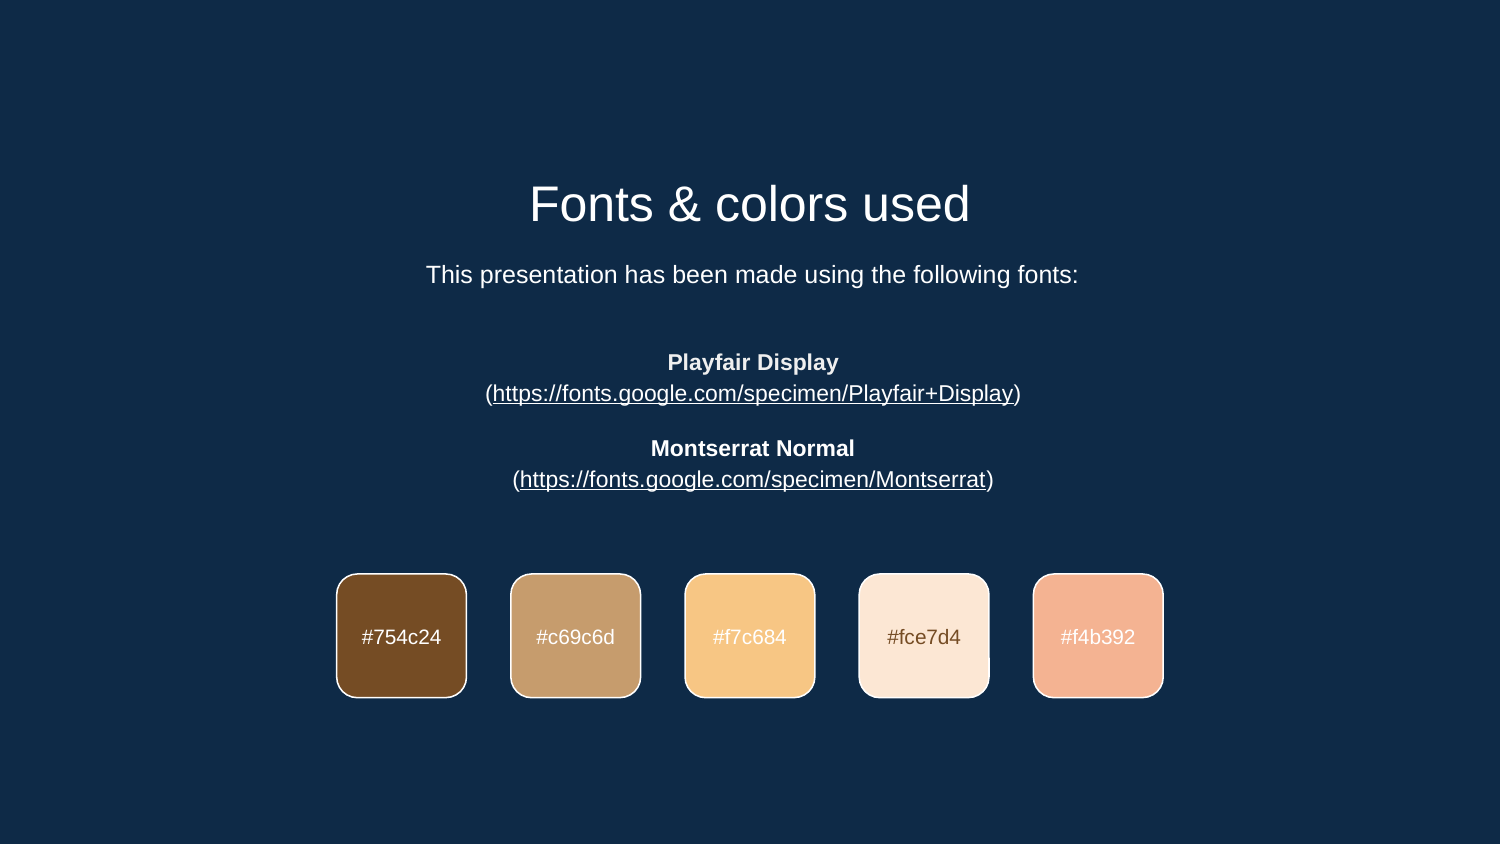

Fonts & colors used
This presentation has been made using the following fonts:

Playfair Display
(https://fonts.google.com/specimen/Playfair+Display)

Montserrat Normal
(https://fonts.google.com/specimen/Montserrat)

#754c24
#c69c6d
#f7c684
#fce7d4
#f4b392